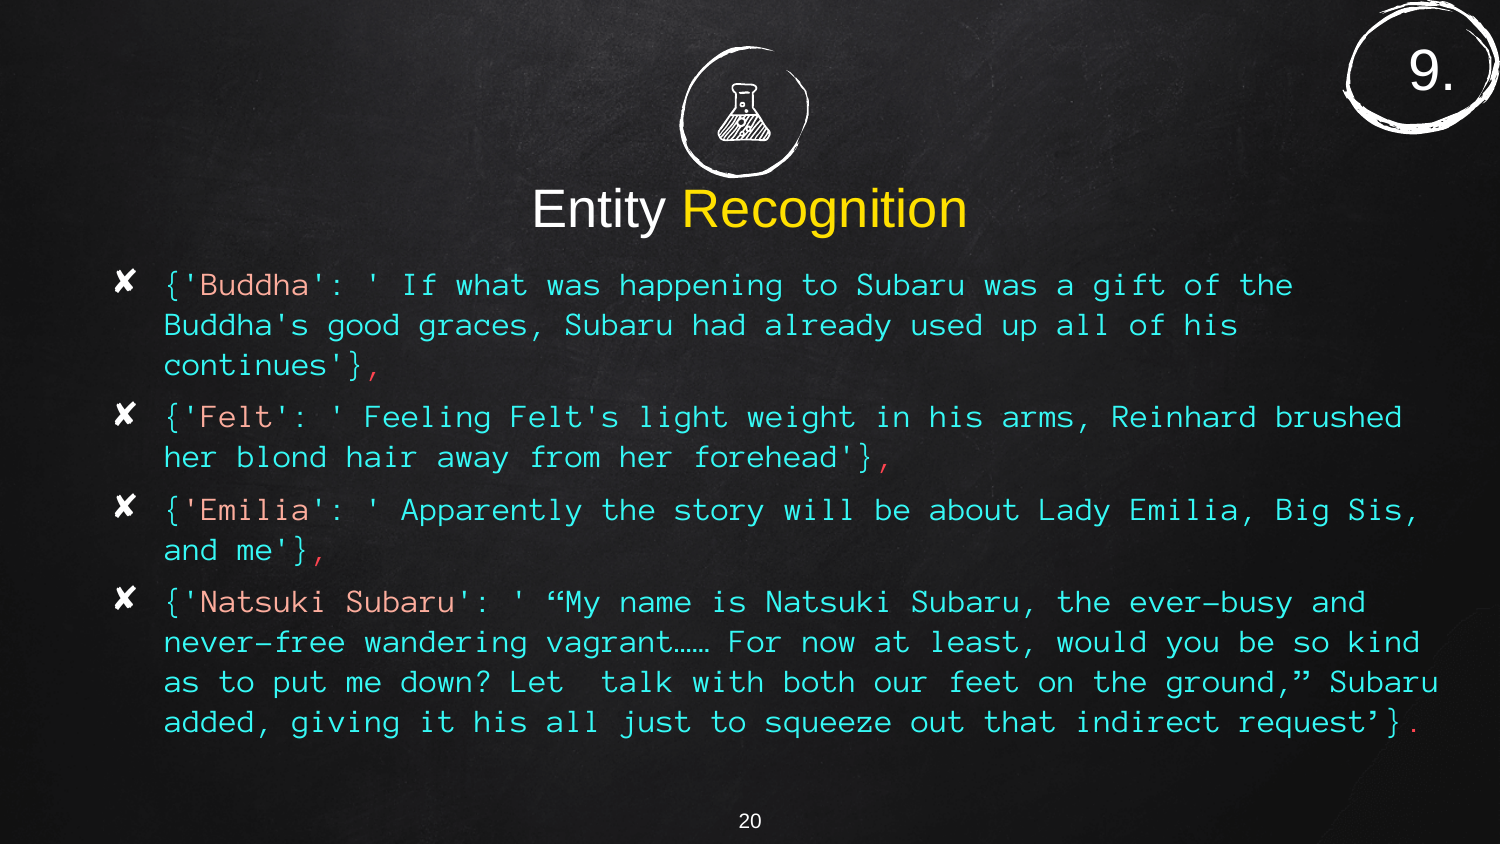

9.

# Entity Recognition
{'Buddha': ' If what was happening to Subaru was a gift of the Buddha's good graces, Subaru had already used up all of his continues'},
{'Felt': ' Feeling Felt's light weight in his arms, Reinhard brushed her blond hair away from her forehead'},
{'Emilia': ' Apparently the story will be about Lady Emilia, Big Sis, and me'},
{'Natsuki Subaru': ' “My name is Natsuki Subaru, the ever-busy and never-free wandering vagrant…… For now at least, would you be so kind as to put me down? Let  talk with both our feet on the ground,” Subaru added, giving it his all just to squeeze out that indirect request’}.

20